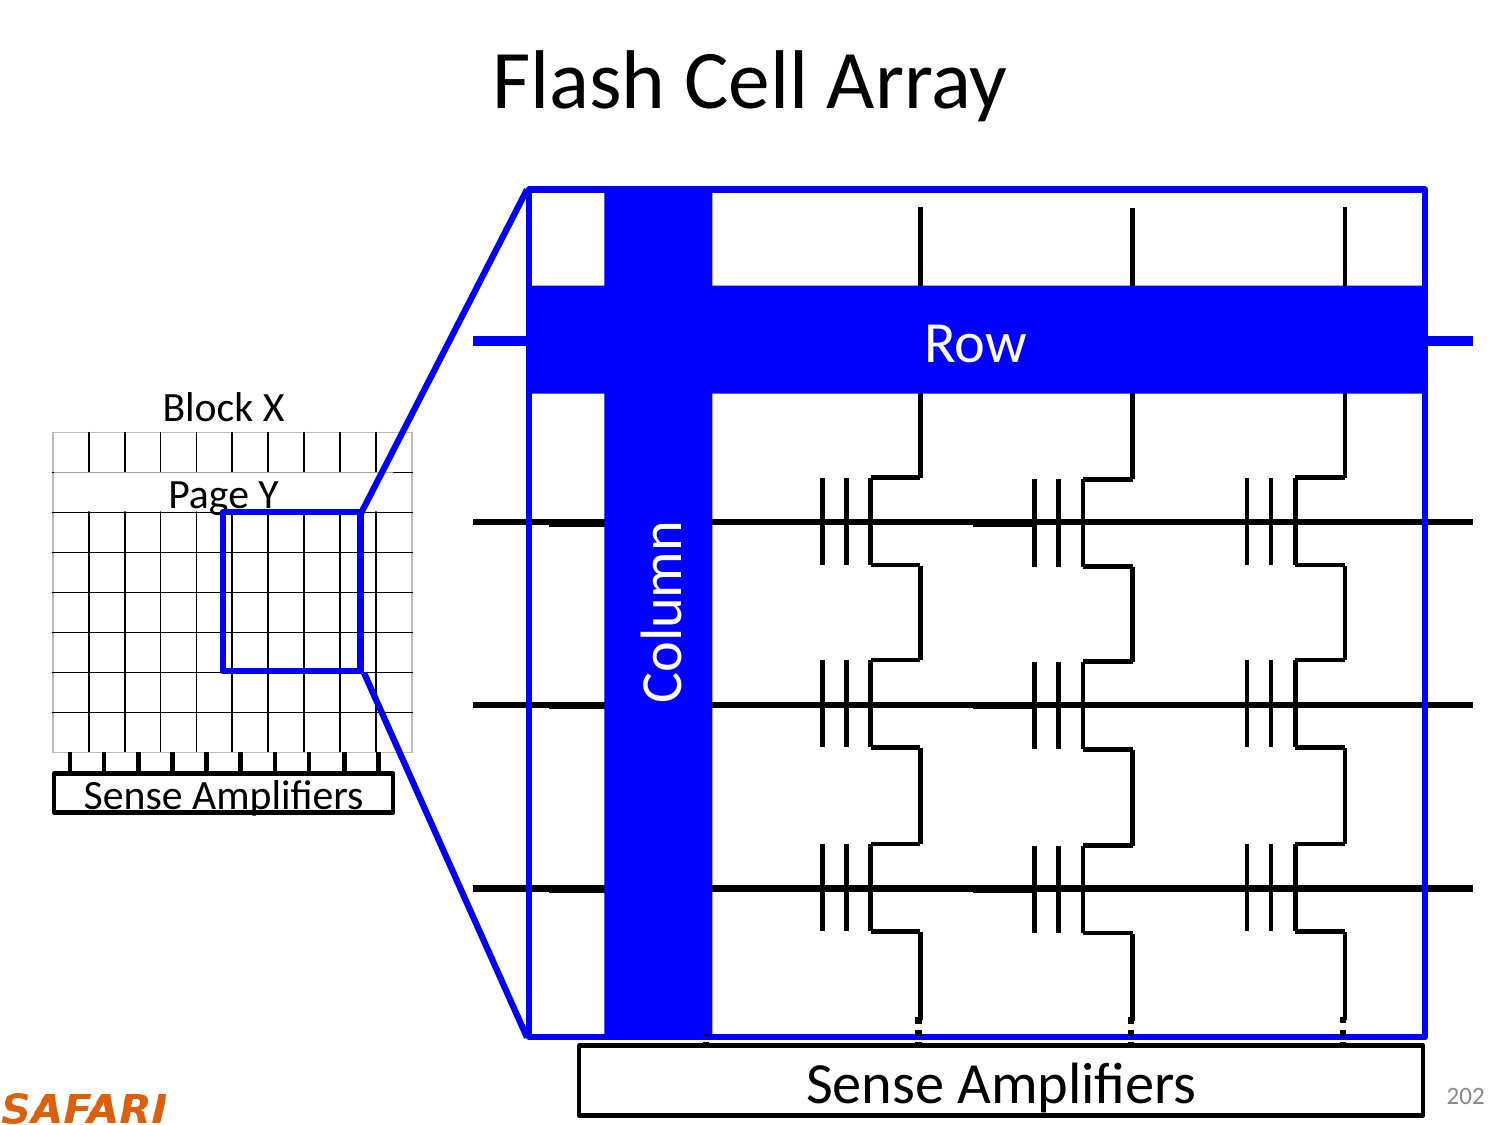

# Flash Cell Array

Row
Block X
|  |  |  |  |  |  |  |  |  |  |
| --- | --- | --- | --- | --- | --- | --- | --- | --- | --- |
|  |  |  |  |  |  |  |  |  |  |
|  |  |  |  |  |  |  |  |  |  |
|  |  |  |  |  |  |  |  |  |  |
|  |  |  |  |  |  |  |  |  |  |
|  |  |  |  |  |  |  |  |  |  |
|  |  |  |  |  |  |  |  |  |  |
|  |  |  |  |  |  |  |  |  |  |
Page Y

Column
Sense Amplifiers
Sense Amplifiers
202